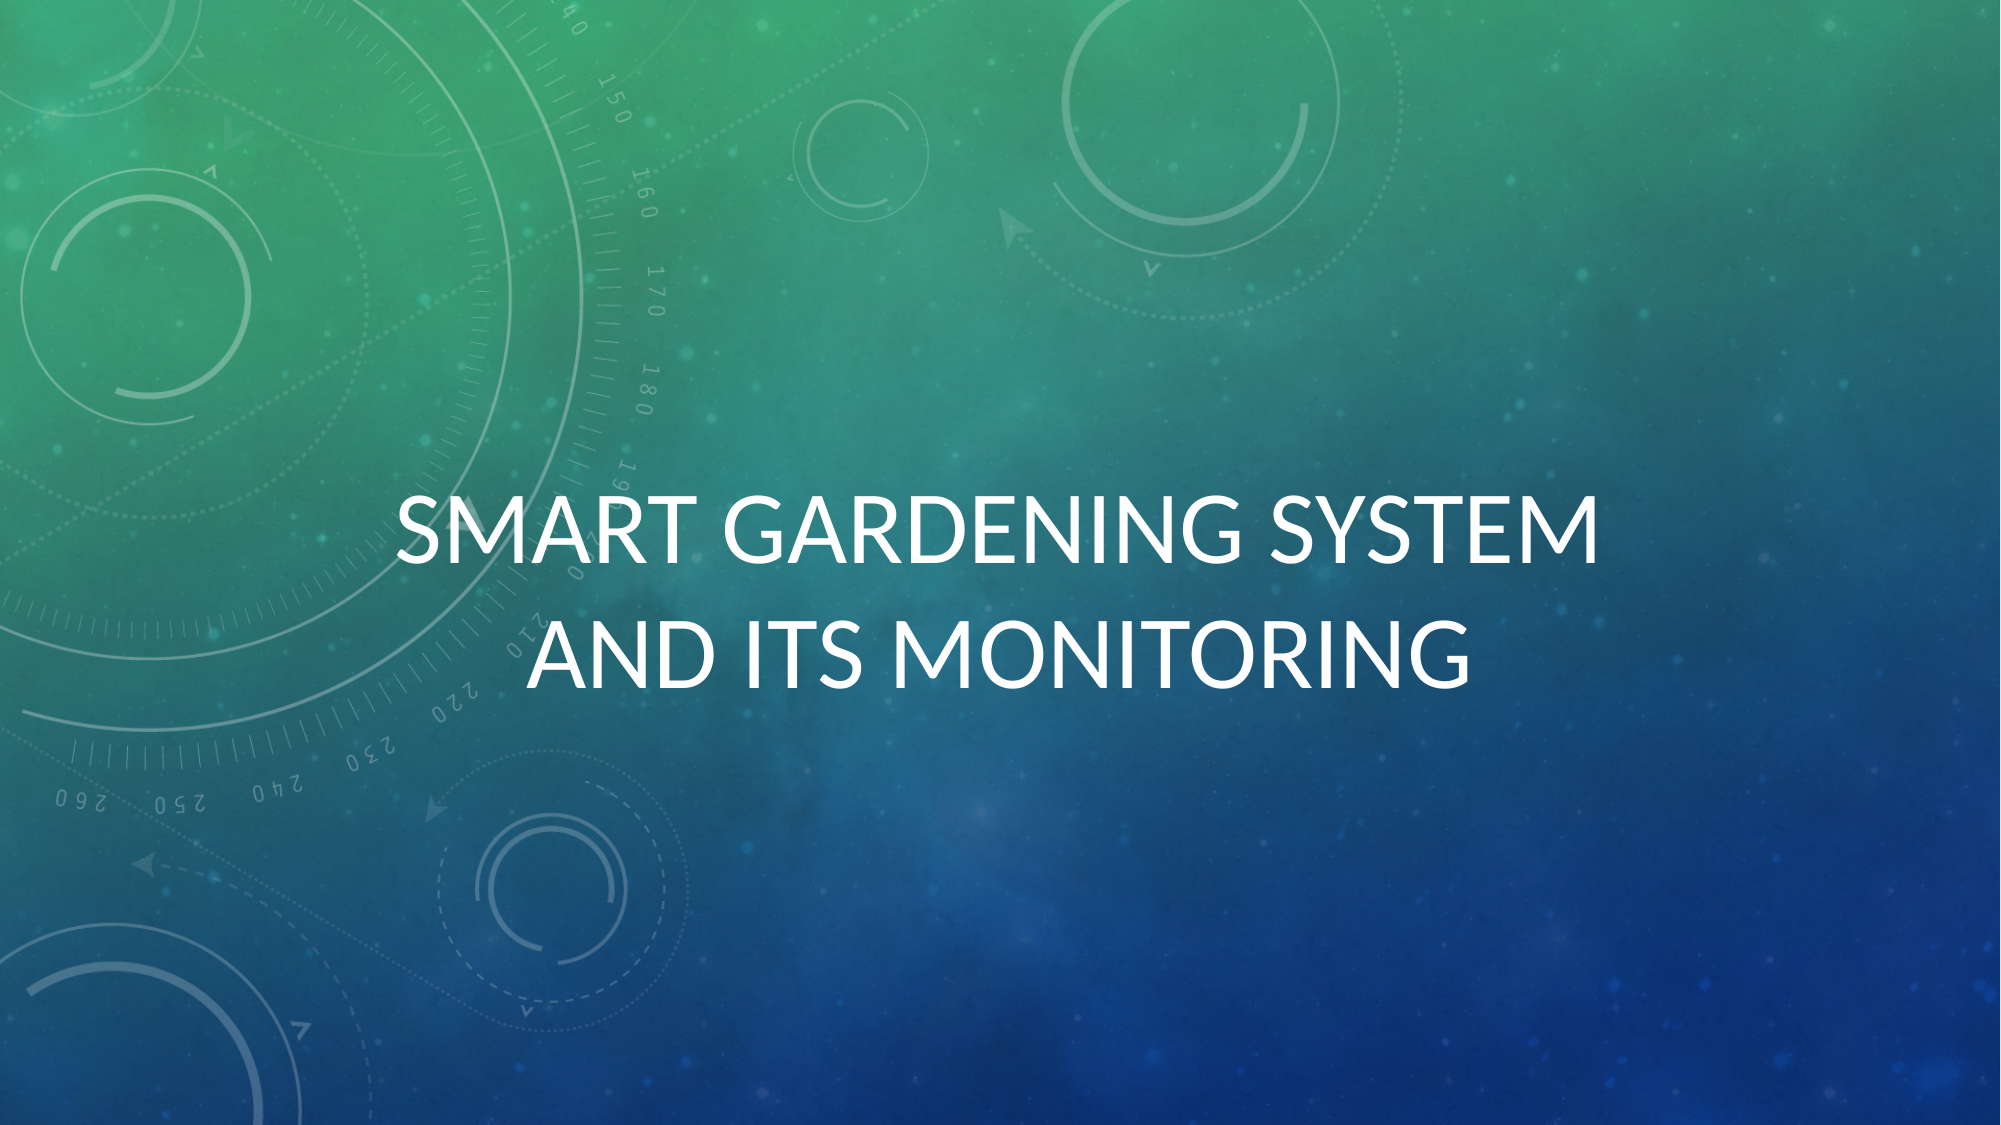

# SMART GARDENING SYSTEM AND ITS MONITORING